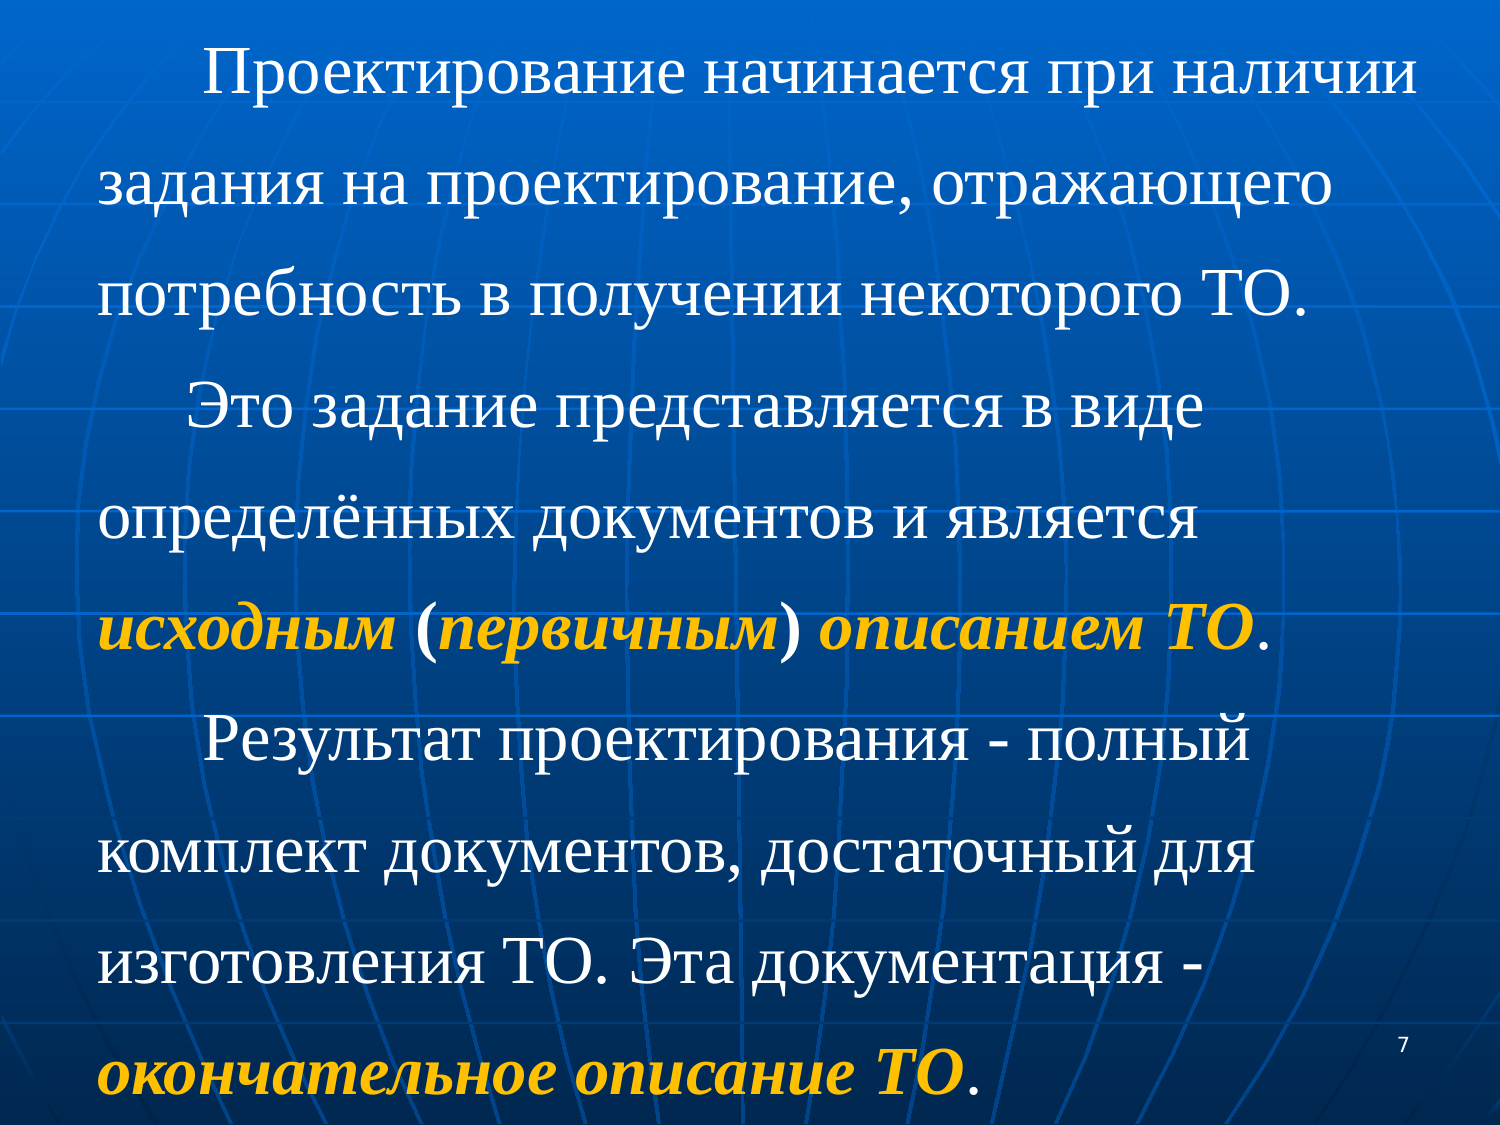

Проектирование начинается при наличии задания на проектирование, отражающего потребность в получении некоторого ТО.
Это задание представляется в виде определённых документов и является
исходным (первичным) описанием ТО.
 Результат проектирования - полный комплект документов, достаточный для изготовления ТО. Эта документация - окончательное описание ТО.

7